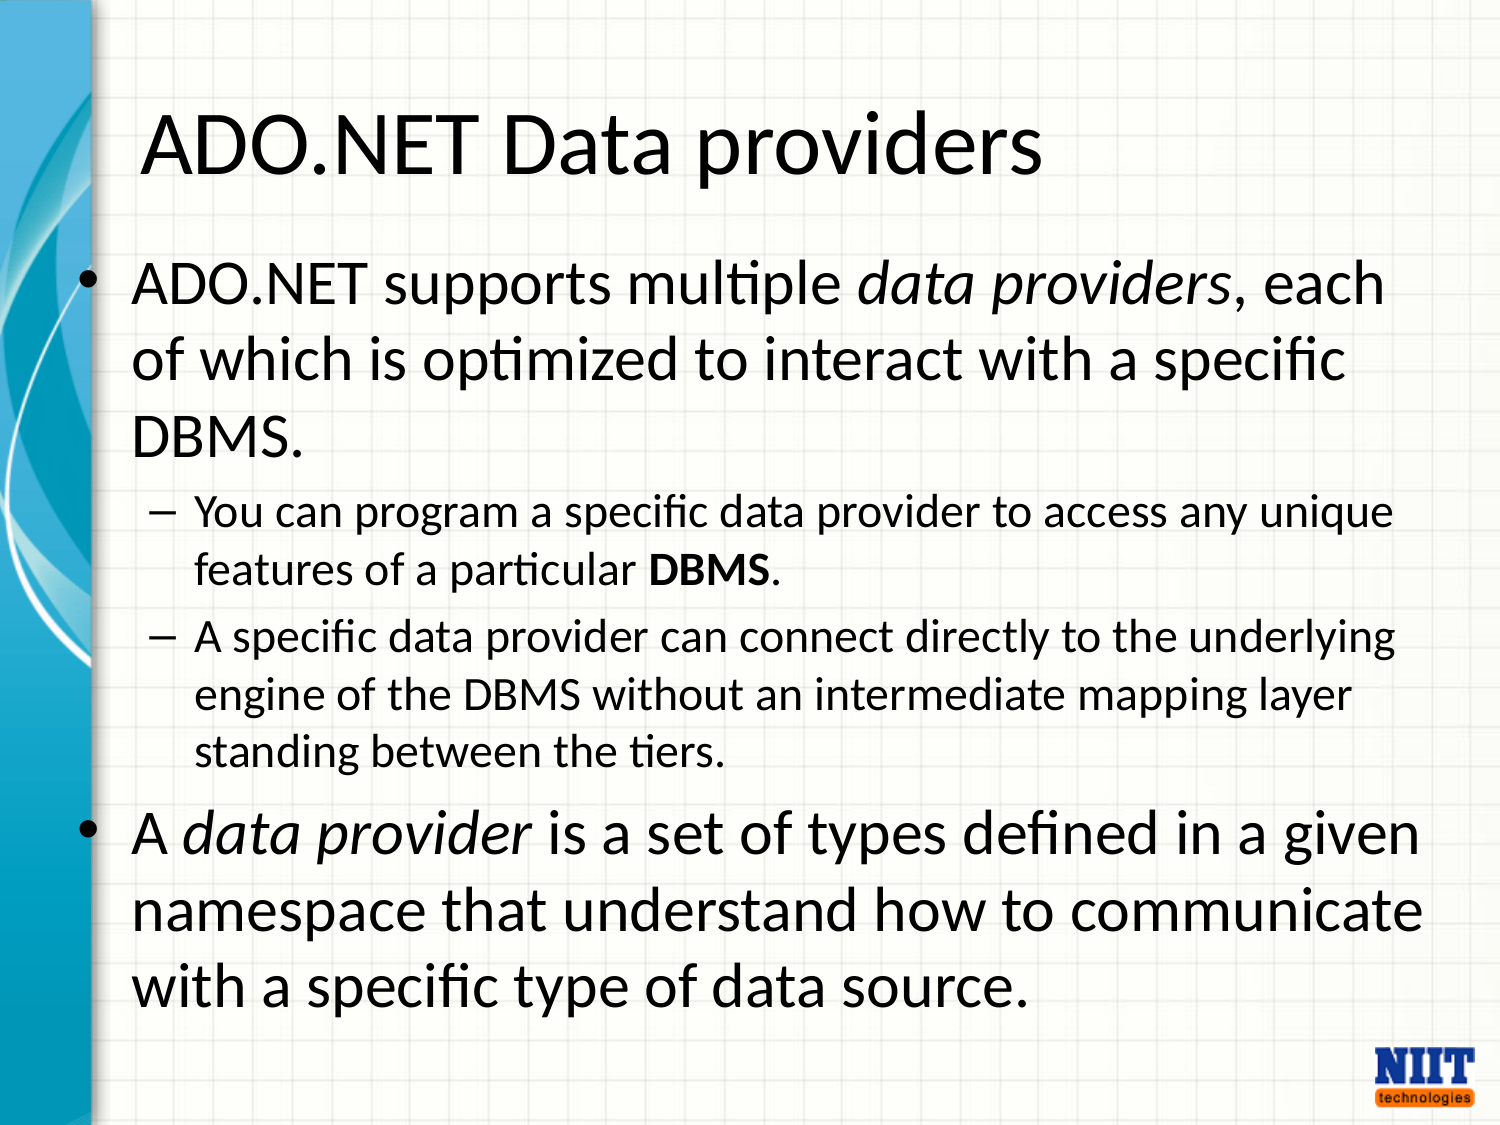

# ADO.NET Data providers
ADO.NET supports multiple data providers, each of which is optimized to interact with a specific DBMS.
You can program a specific data provider to access any unique features of a particular DBMS.
A specific data provider can connect directly to the underlying engine of the DBMS without an intermediate mapping layer standing between the tiers.
A data provider is a set of types defined in a given namespace that understand how to communicate with a specific type of data source.